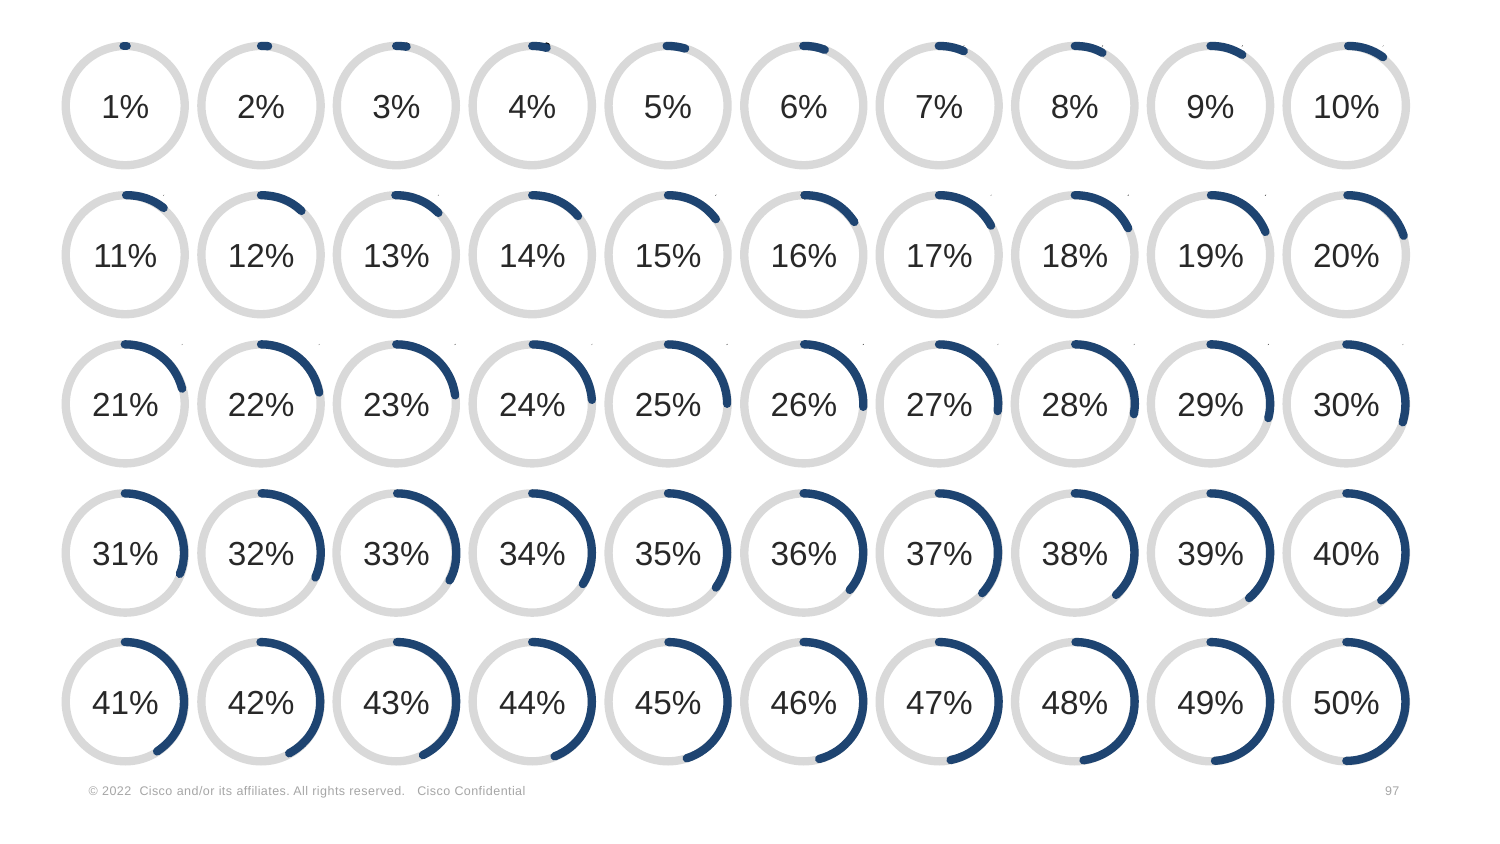

1%

2%

3%

4%

5%

6%

7%

8%

9%

10%

11%

12%

13%

14%

15%

16%

17%

18%

19%

20%

21%

22%

23%

24%

25%

26%

27%

28%

29%

30%

31%

32%

33%

34%

35%

36%

37%

38%

39%

40%

41%

42%

43%

44%

45%

46%

47%

48%

49%

50%